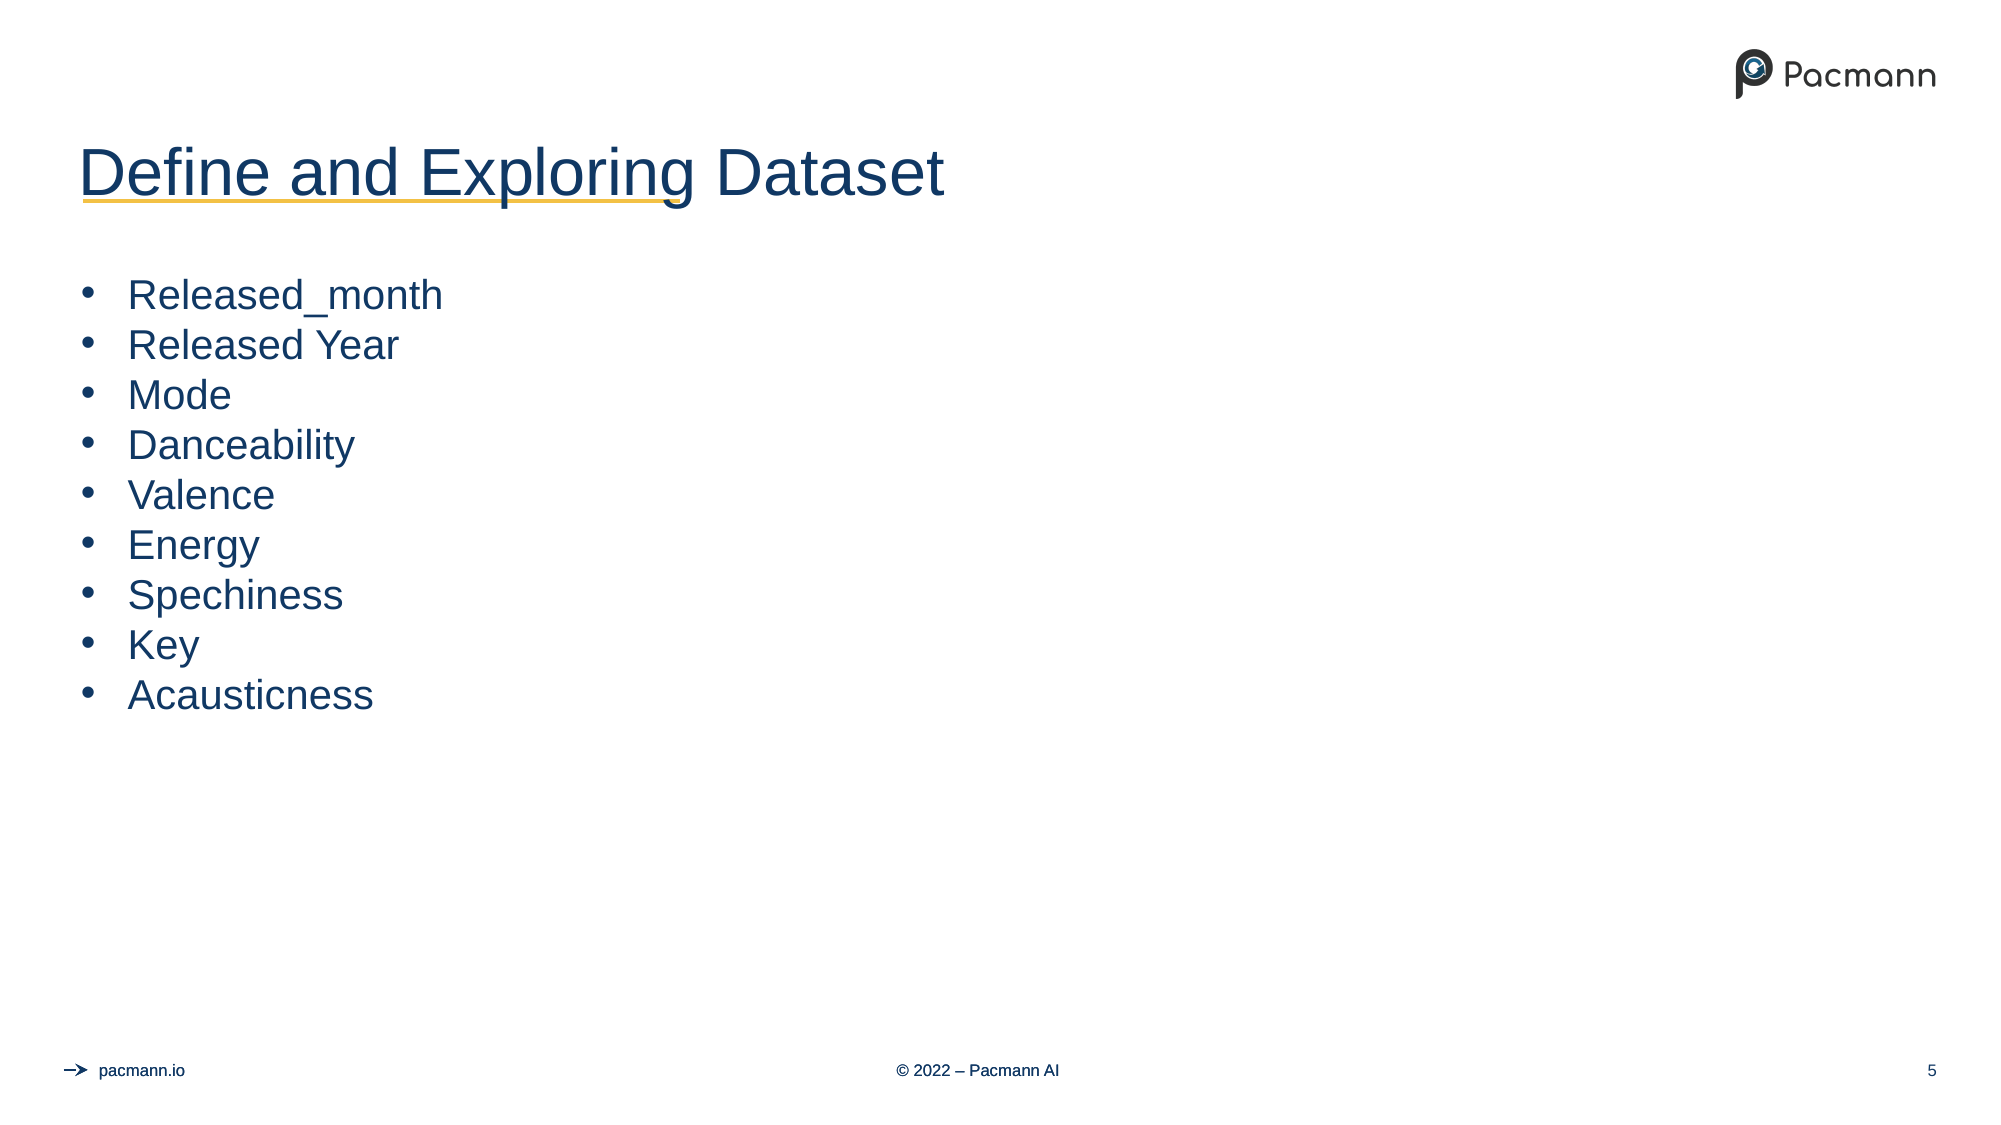

# Define and Exploring Dataset
Released_month
Released Year
Mode
Danceability
Valence
Energy
Spechiness
Key
Acausticness